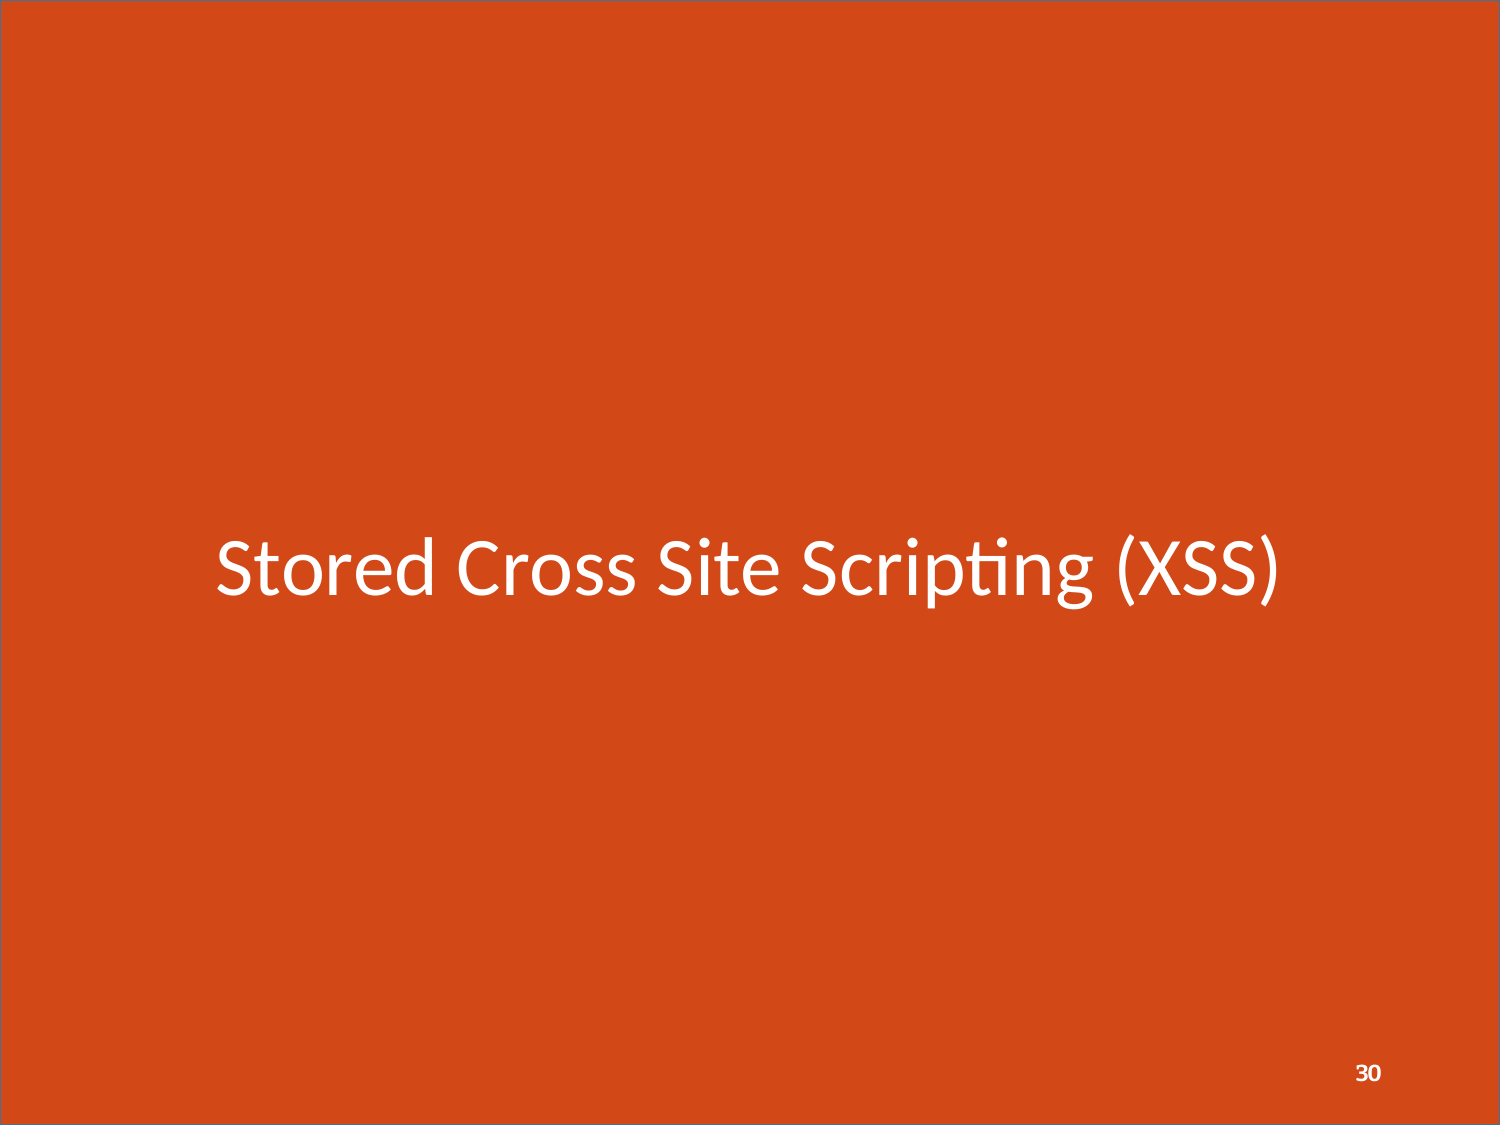

Stored Cross Site Scripting (XSS)
#

30